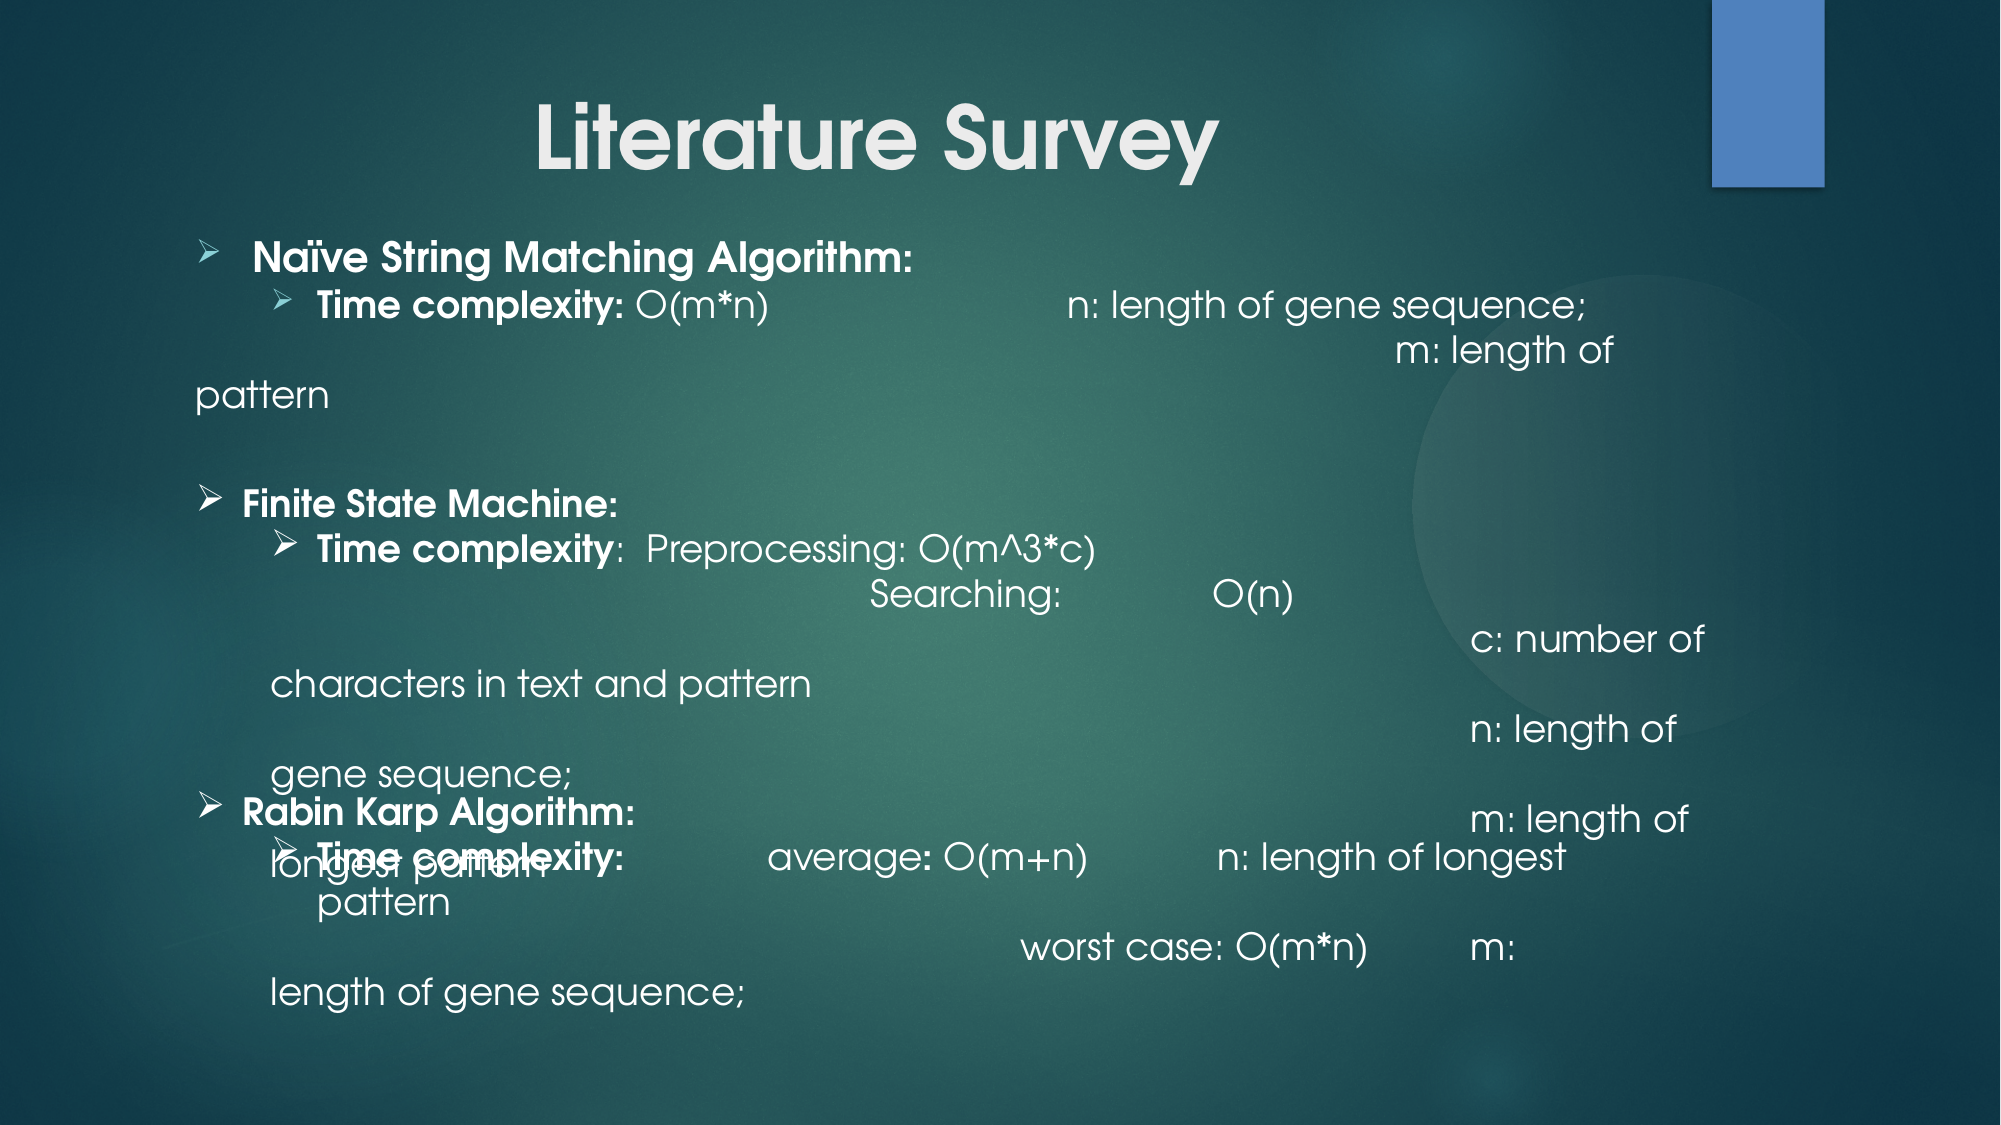

Literature Survey
Naïve String Matching Algorithm:
Time complexity: O(m*n) 		n: length of gene sequence;
								m: length of  pattern
Finite State Machine:
Time complexity:  Preprocessing: O(m^3*c)
			Searching: 	    O(n)
								c: number of characters in text and pattern
							 	n: length of gene sequence;
								m: length of longest pattern

Rabin Karp Algorithm:
Time complexity: 	average: O(m+n)	n: length of longest pattern
				      	worst case: O(m*n)	m: length of gene sequence;